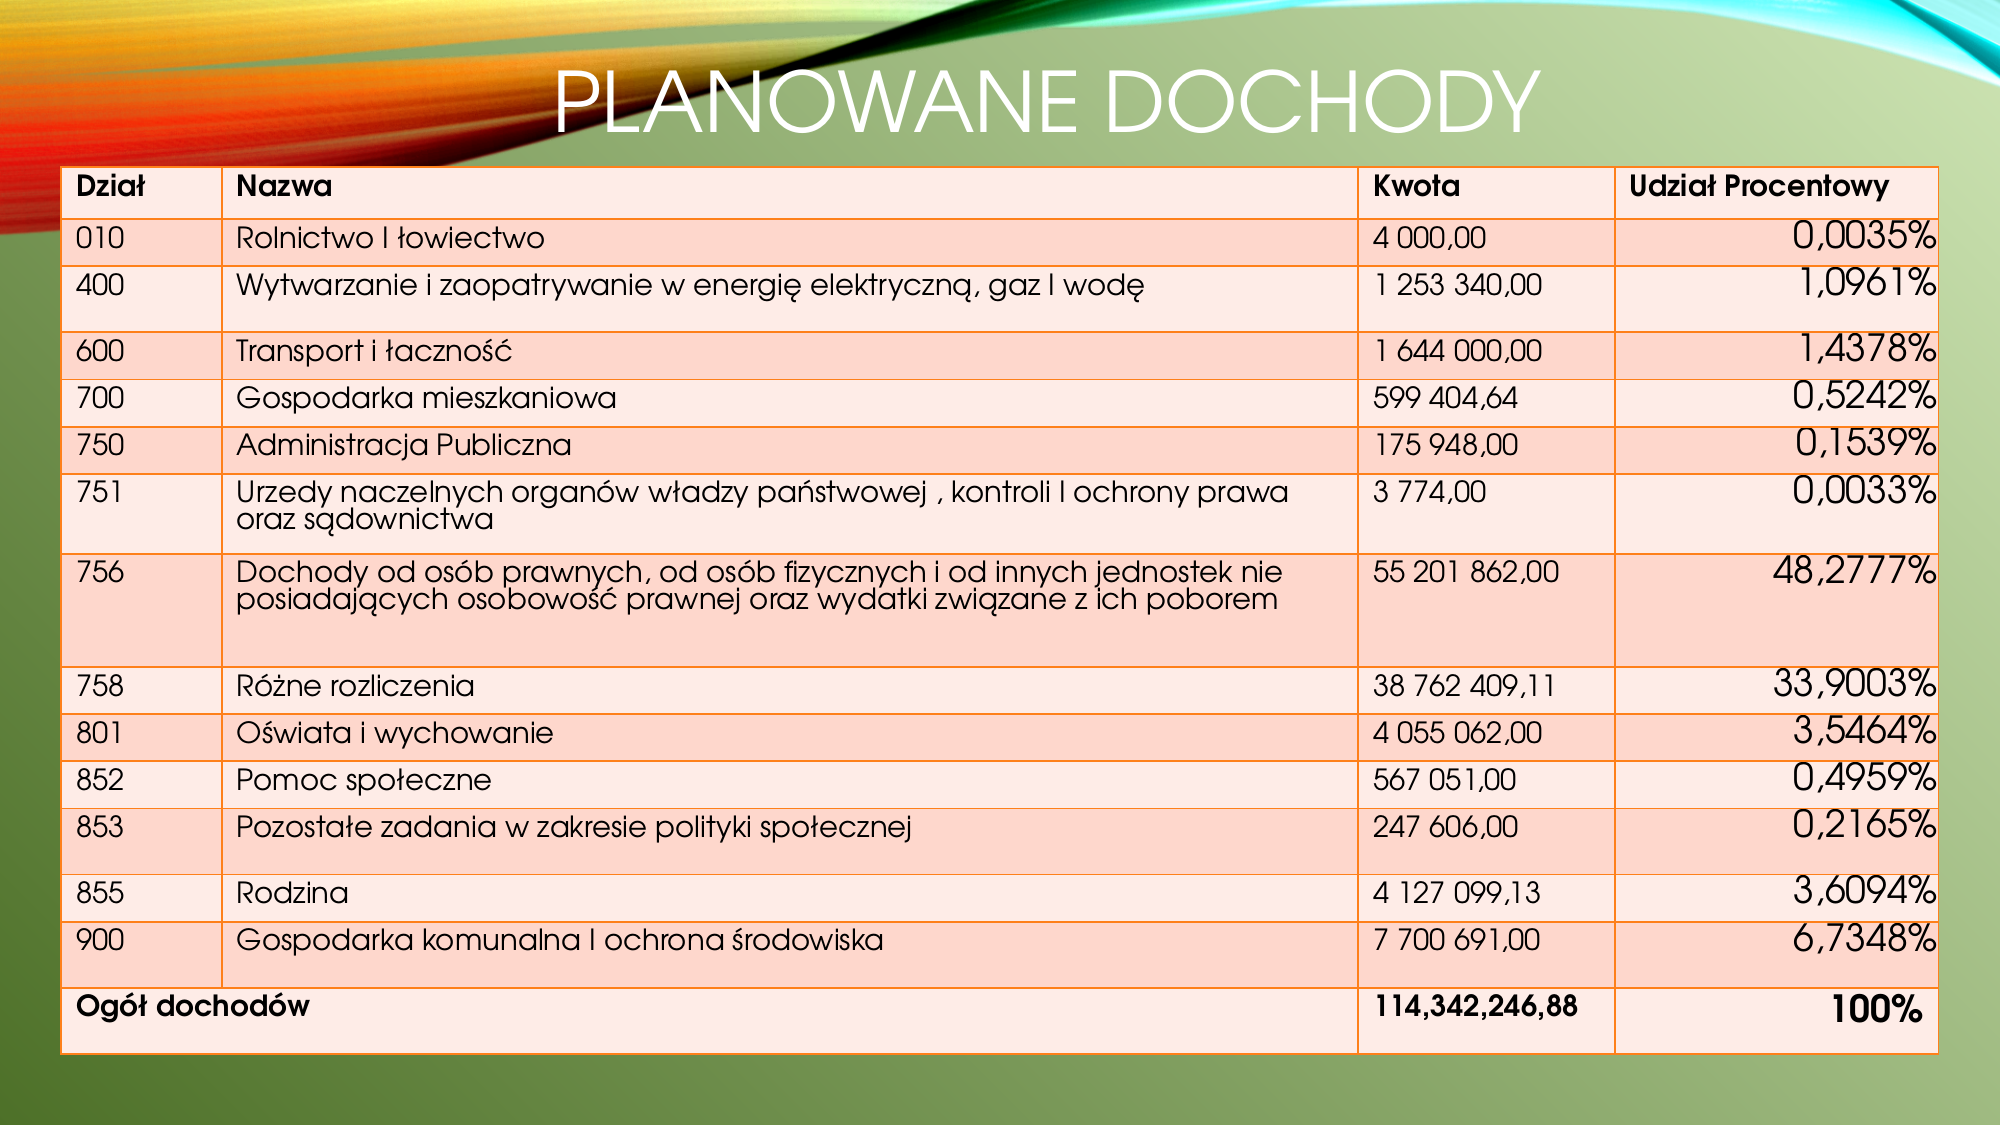

# PLANOWANE DOCHODY
| Dział | Nazwa | Kwota | Udział Procentowy |
| --- | --- | --- | --- |
| 010 | Rolnictwo I łowiectwo | 4 000,00 | 0,0035% |
| 400 | Wytwarzanie i zaopatrywanie w energię elektryczną, gaz I wodę | 1 253 340,00 | 1,0961% |
| 600 | Transport i łaczność | 1 644 000,00 | 1,4378% |
| 700 | Gospodarka mieszkaniowa | 599 404,64 | 0,5242% |
| 750 | Administracja Publiczna | 175 948,00 | 0,1539% |
| 751 | Urzedy naczelnych organów władzy państwowej , kontroli I ochrony prawa oraz sądownictwa | 3 774,00 | 0,0033% |
| 756 | Dochody od osób prawnych, od osób fizycznych i od innych jednostek nie posiadających osobowość prawnej oraz wydatki związane z ich poborem | 55 201 862,00 | 48,2777% |
| 758 | Różne rozliczenia | 38 762 409,11 | 33,9003% |
| 801 | Oświata i wychowanie | 4 055 062,00 | 3,5464% |
| 852 | Pomoc społeczne | 567 051,00 | 0,4959% |
| 853 | Pozostałe zadania w zakresie polityki społecznej | 247 606,00 | 0,2165% |
| 855 | Rodzina | 4 127 099,13 | 3,6094% |
| 900 | Gospodarka komunalna I ochrona środowiska | 7 700 691,00 | 6,7348% |
| Ogół dochodów |  | 114,342,246,88 | 100% |